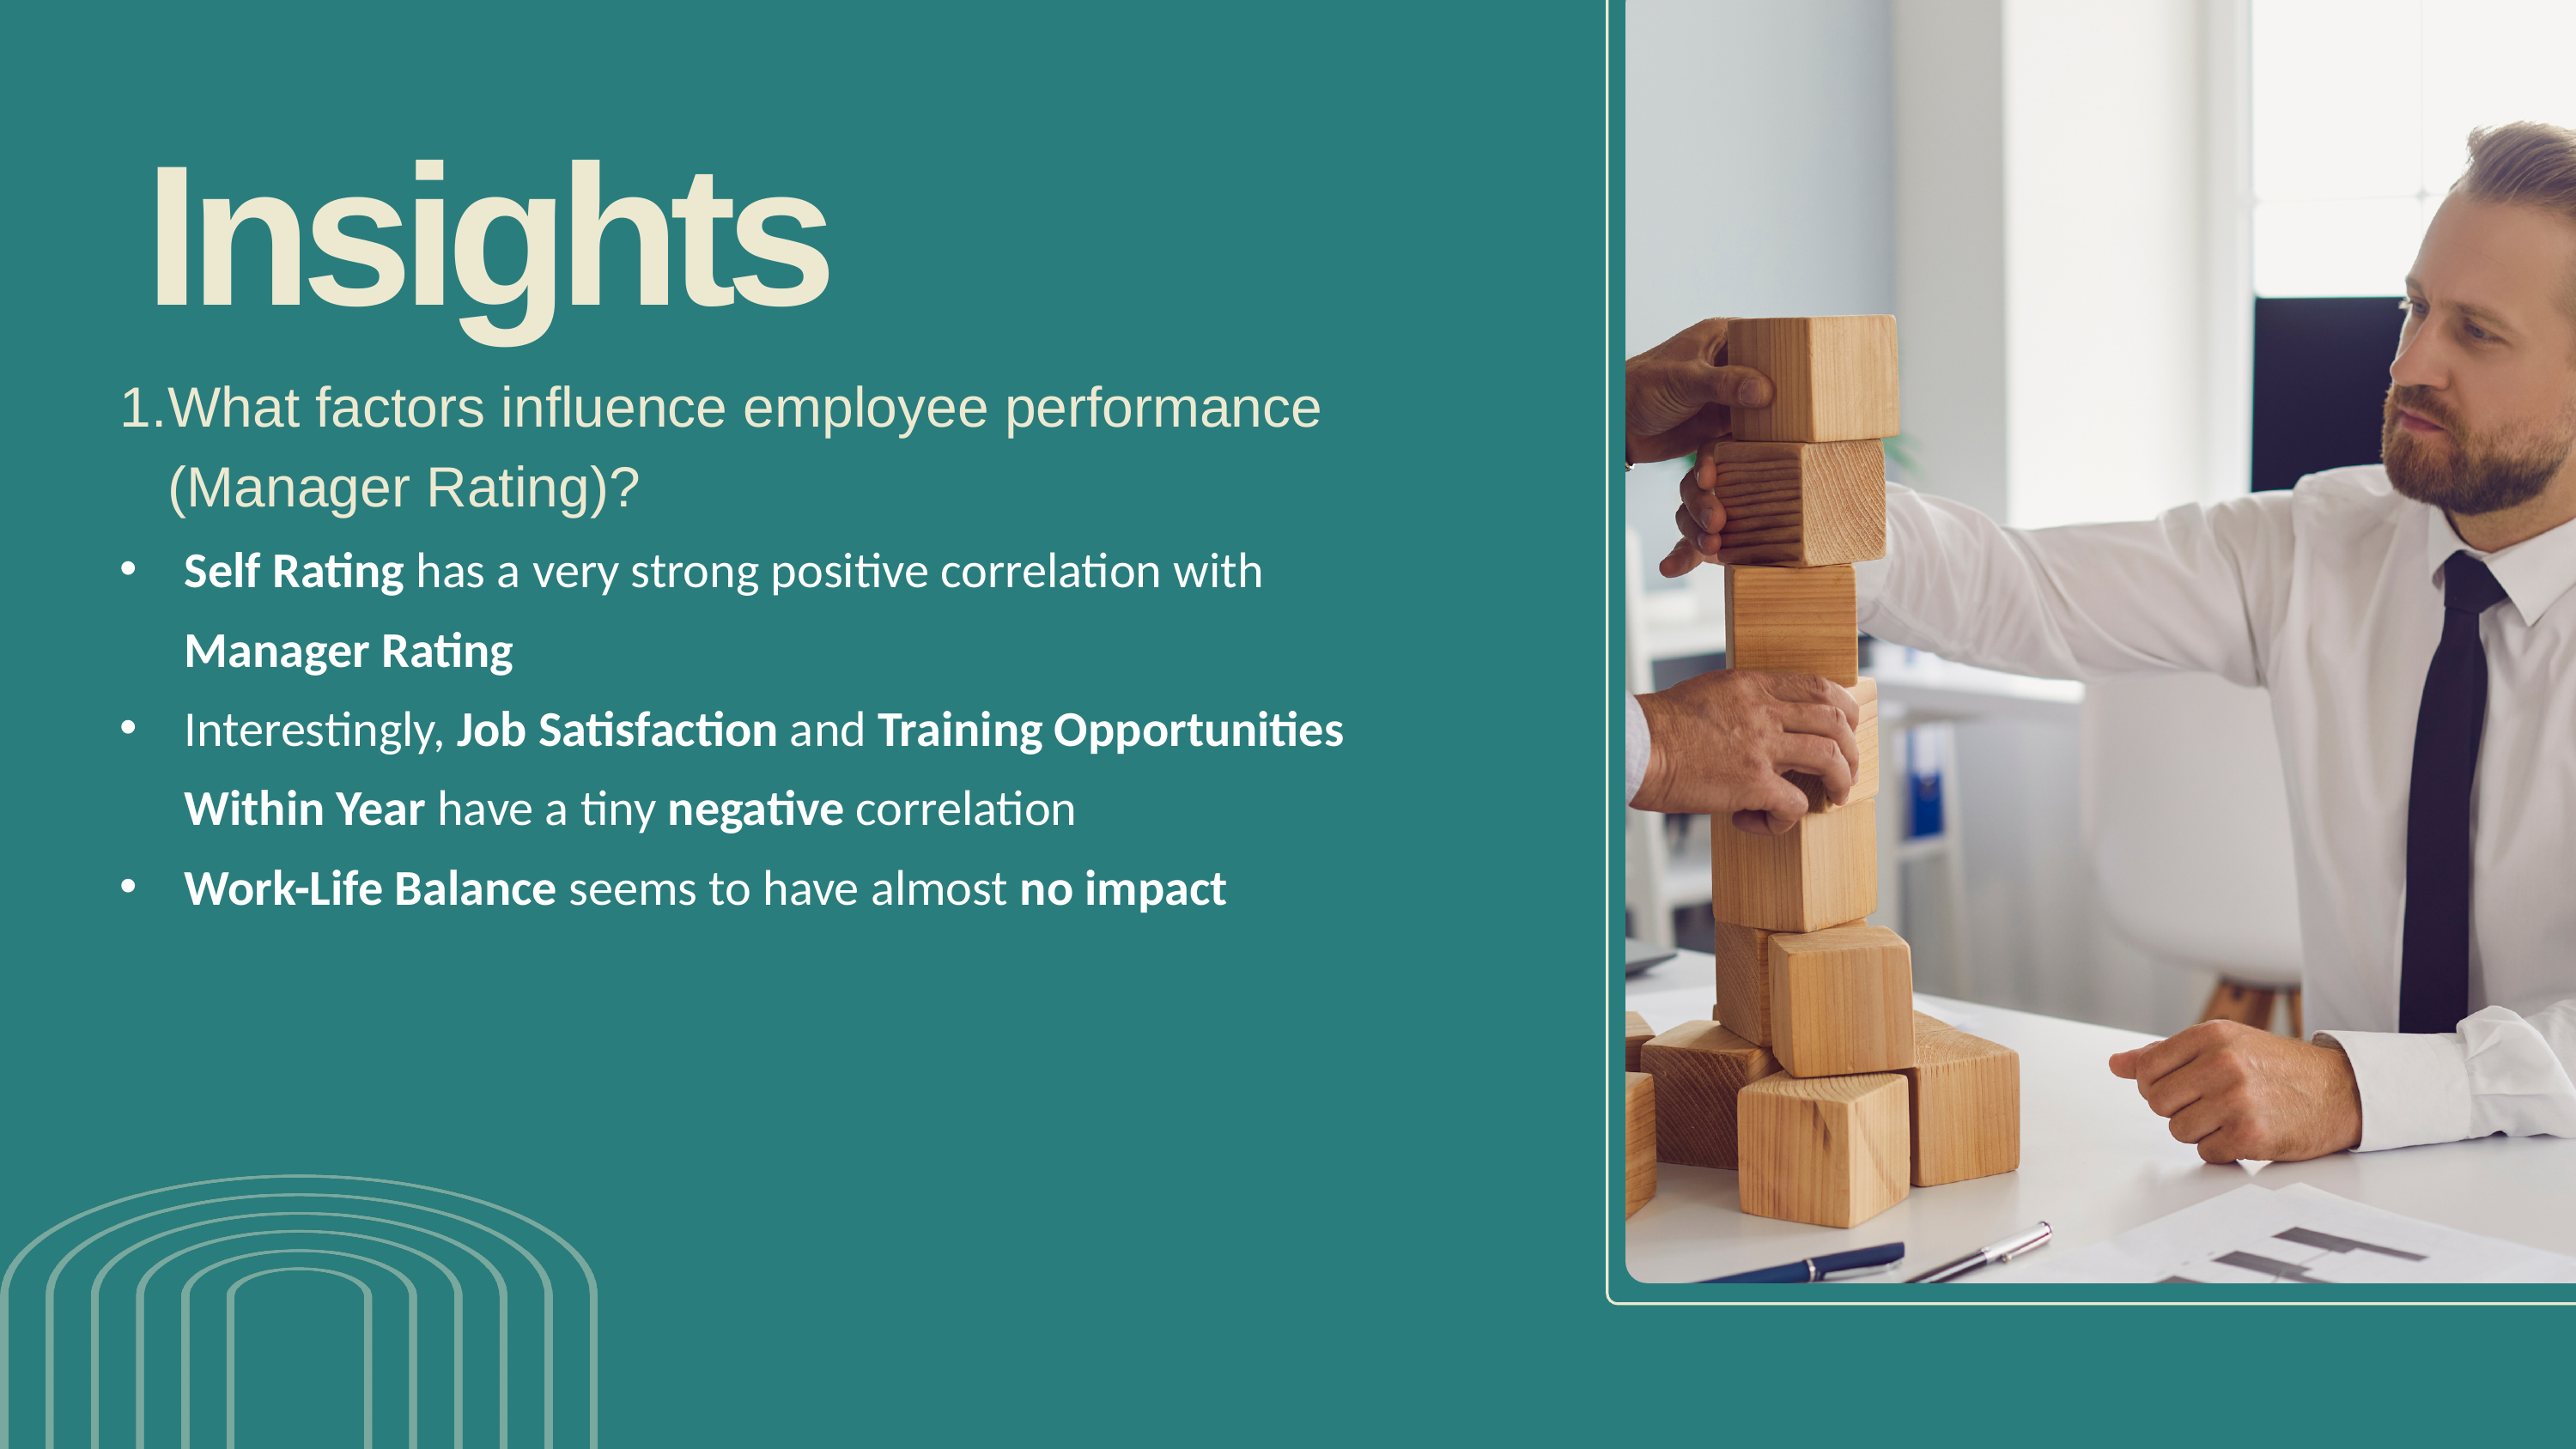

Insights
What factors influence employee performance (Manager Rating)?
Self Rating has a very strong positive correlation with Manager Rating
Interestingly, Job Satisfaction and Training Opportunities Within Year have a tiny negative correlation
Work-Life Balance seems to have almost no impact